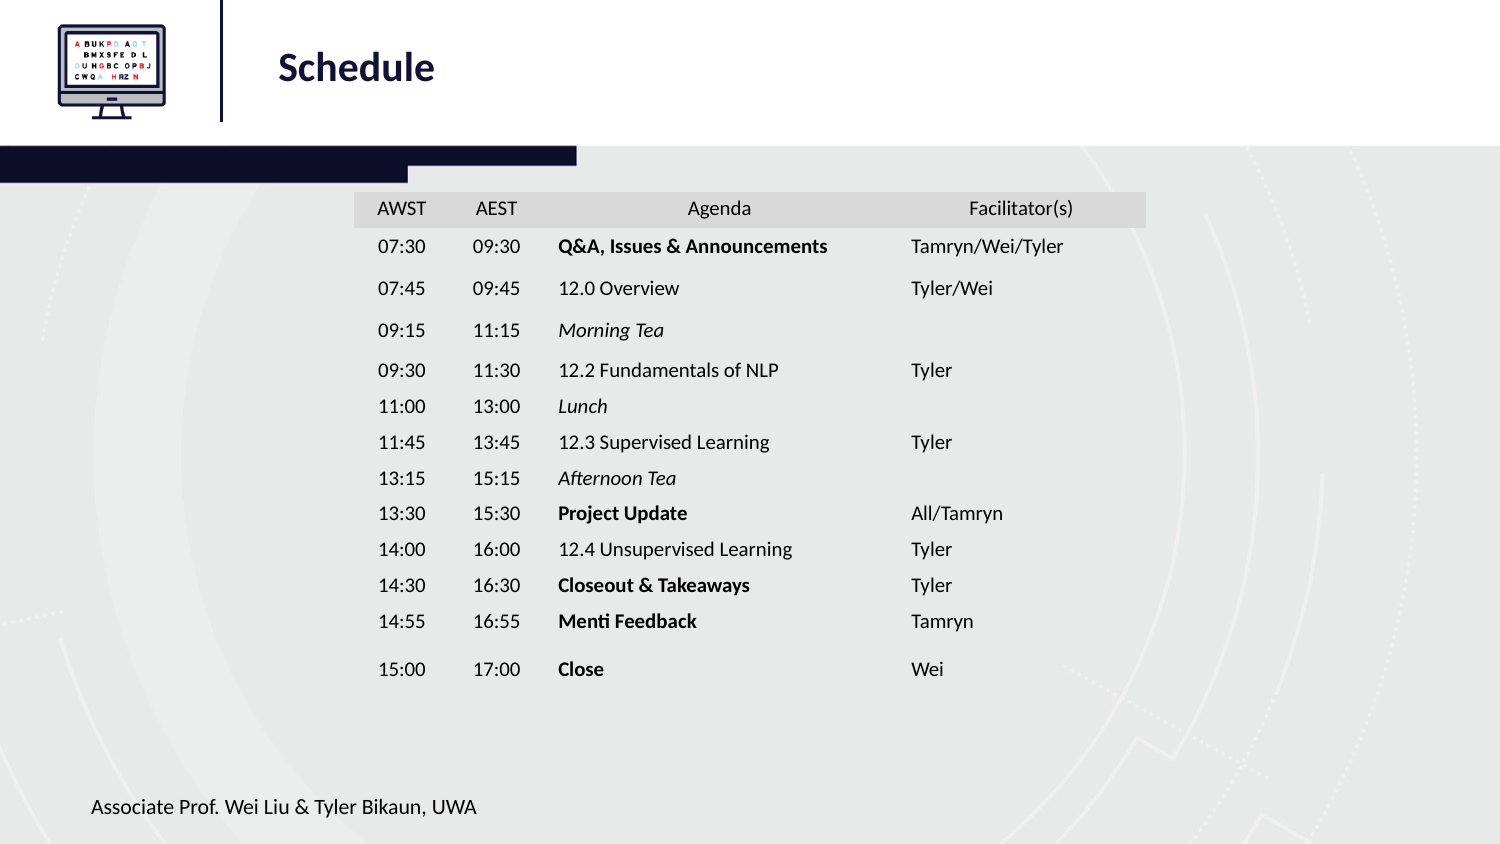

Schedule
| AWST | AEST | Agenda | Facilitator(s) |
| --- | --- | --- | --- |
| 07:30 | 09:30 | Q&A, Issues & Announcements | Tamryn/Wei/Tyler |
| 07:45 | 09:45 | 12.0 Overview | Tyler/Wei |
| 09:15 | 11:15 | Morning Tea |  |
| 09:30 | 11:30 | 12.2 Fundamentals of NLP | Tyler |
| 11:00 | 13:00 | Lunch |  |
| 11:45 | 13:45 | 12.3 Supervised Learning | Tyler |
| 13:15 | 15:15 | Afternoon Tea |  |
| 13:30 | 15:30 | Project Update | All/Tamryn |
| 14:00 | 16:00 | 12.4 Unsupervised Learning | Tyler |
| 14:30 | 16:30 | Closeout & Takeaways | Tyler |
| 14:55 | 16:55 | Menti Feedback | Tamryn |
| 15:00 | 17:00 | Close | Wei |
Associate Prof. Wei Liu & Tyler Bikaun, UWA